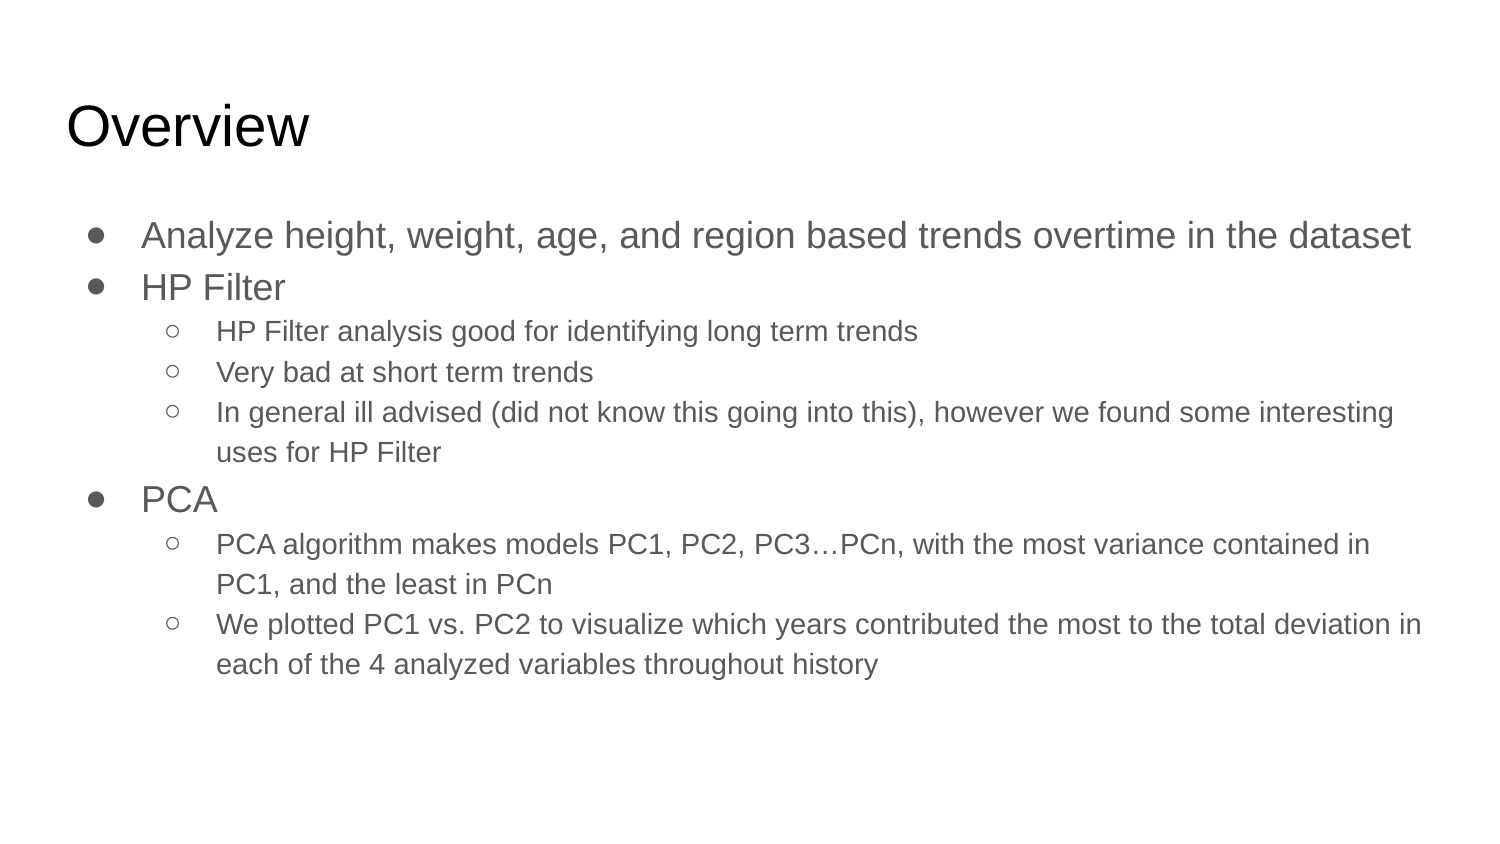

# Overview
Analyze height, weight, age, and region based trends overtime in the dataset
HP Filter
HP Filter analysis good for identifying long term trends
Very bad at short term trends
In general ill advised (did not know this going into this), however we found some interesting uses for HP Filter
PCA
PCA algorithm makes models PC1, PC2, PC3…PCn, with the most variance contained in PC1, and the least in PCn
We plotted PC1 vs. PC2 to visualize which years contributed the most to the total deviation in each of the 4 analyzed variables throughout history